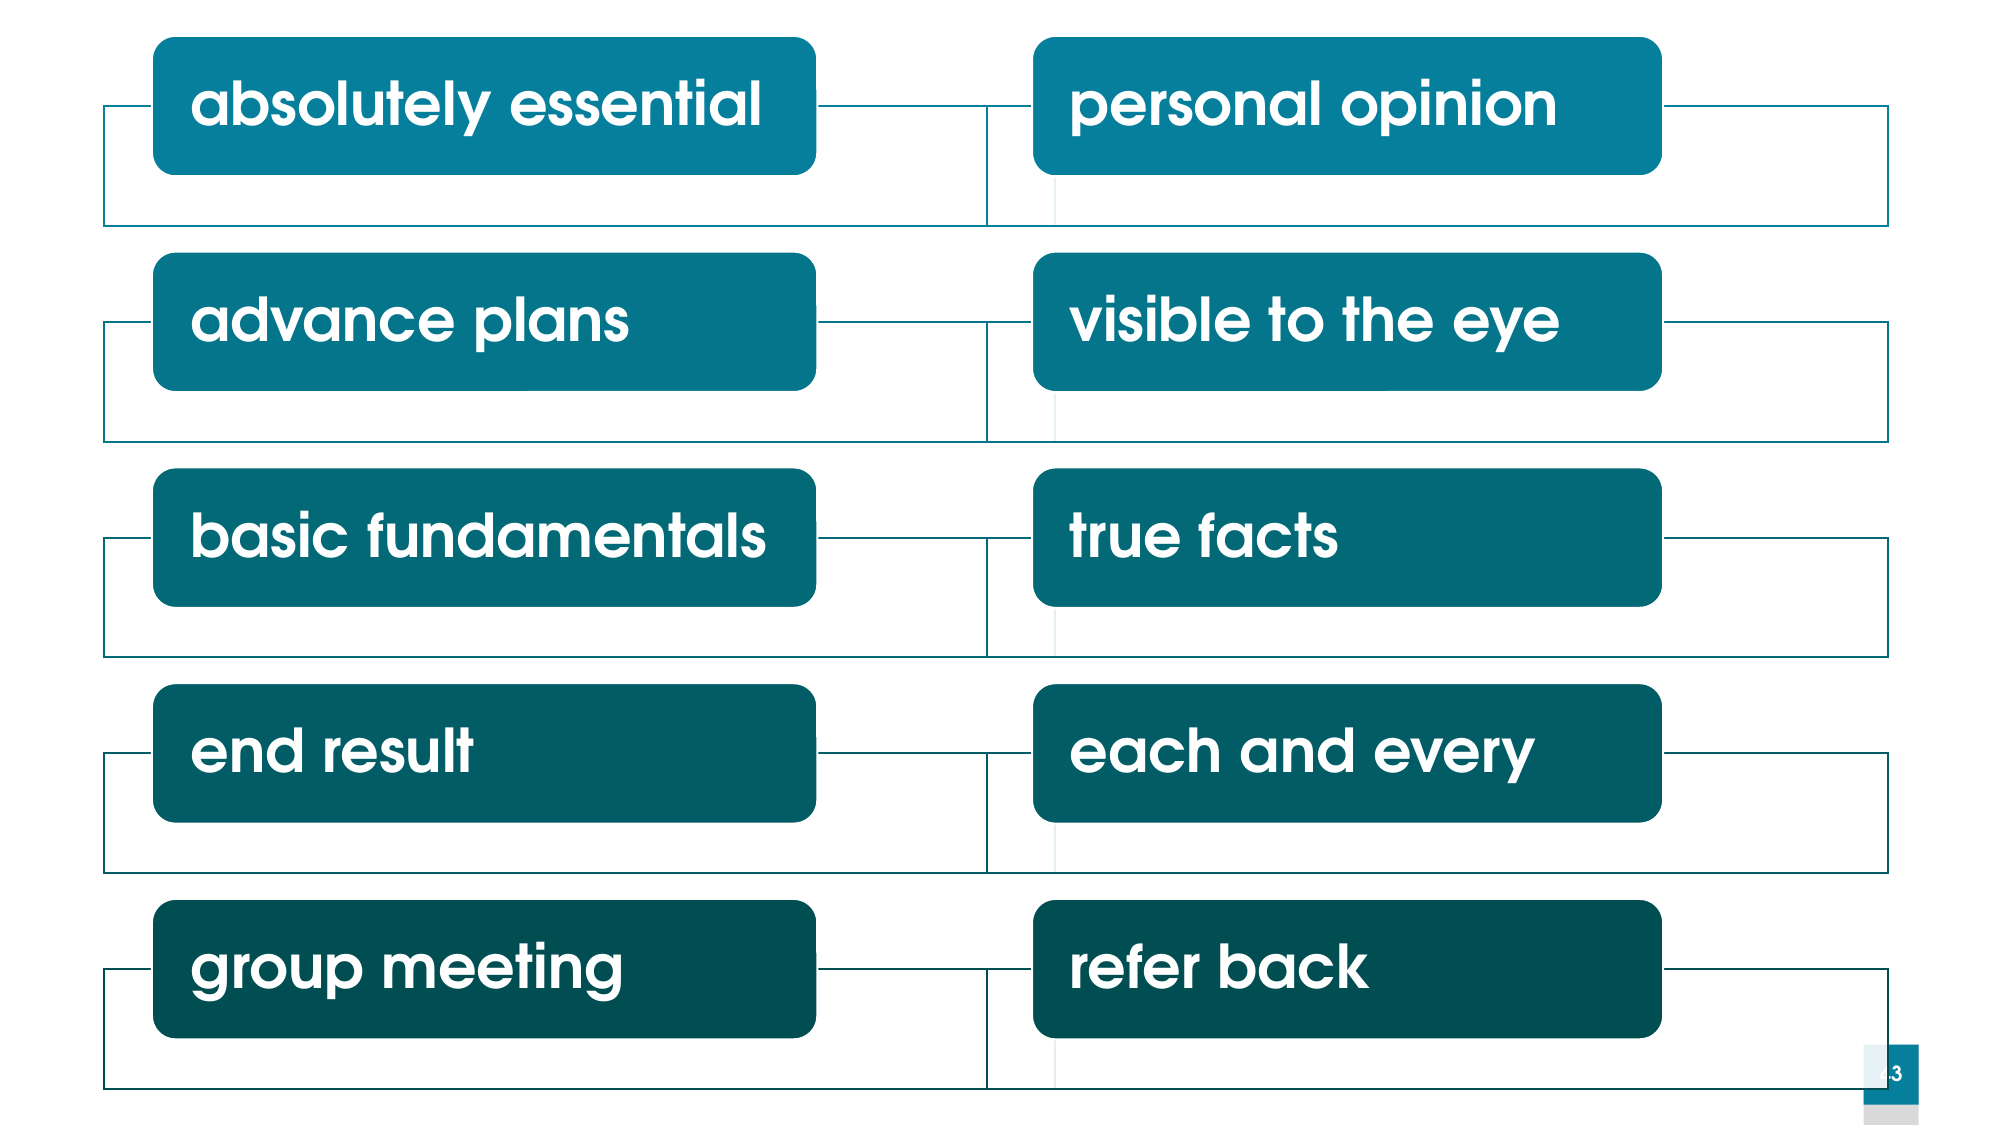

absolutely essential
advance plans
basic fundamentals
end result
group meeting
personal opinion
visible to the eye
true facts
each and every
refer back